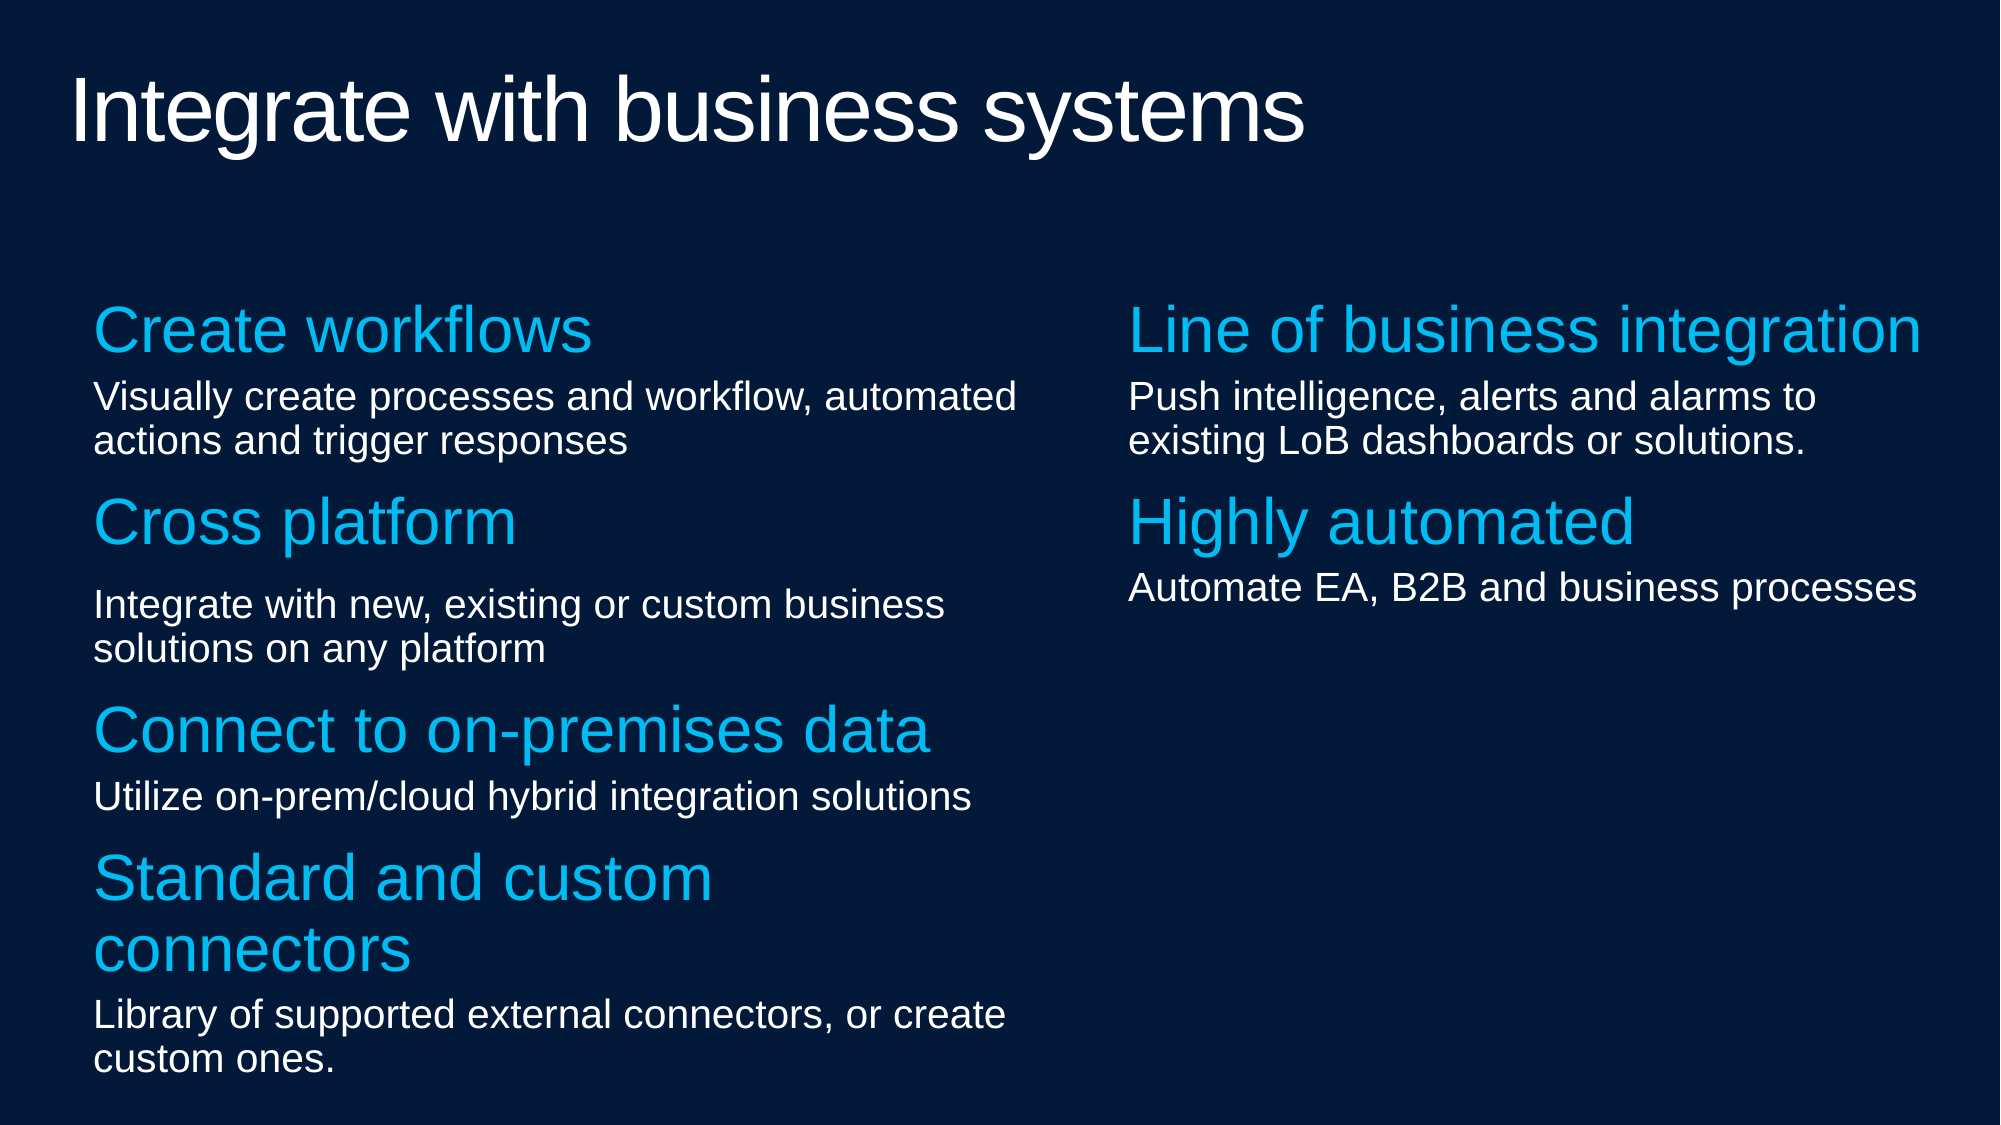

# Integrate with business systems
Create workflows
Visually create processes and workflow, automated actions and trigger responses
Cross platform
Integrate with new, existing or custom business solutions on any platform
Connect to on-premises data
Utilize on-prem/cloud hybrid integration solutions
Standard and custom connectors
Library of supported external connectors, or create custom ones.
Line of business integration
Push intelligence, alerts and alarms to existing LoB dashboards or solutions.
Highly automated
Automate EA, B2B and business processes